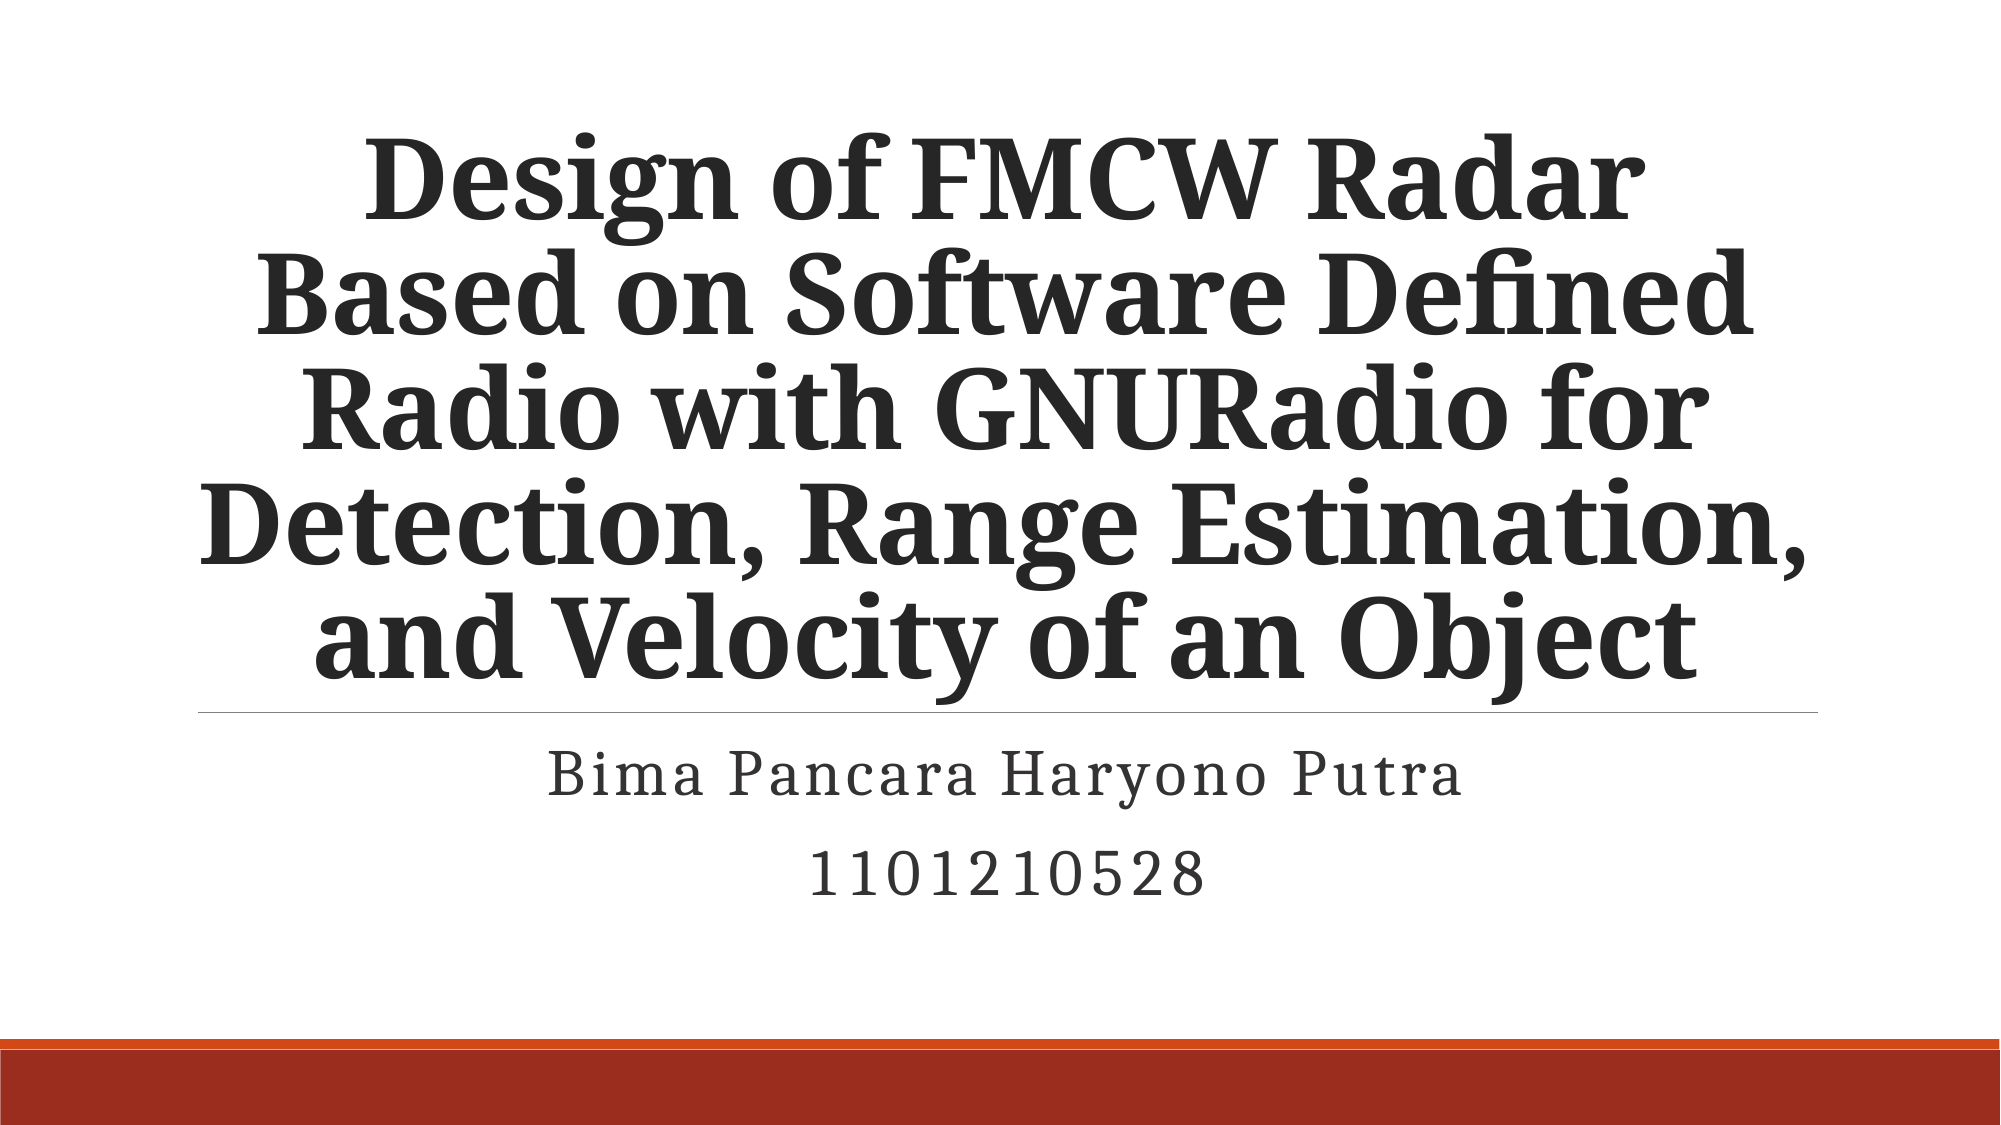

# Design of FMCW Radar Based on Software Defined Radio with GNURadio for Detection, Range Estimation, and Velocity of an Object
Bima Pancara Haryono Putra
1101210528